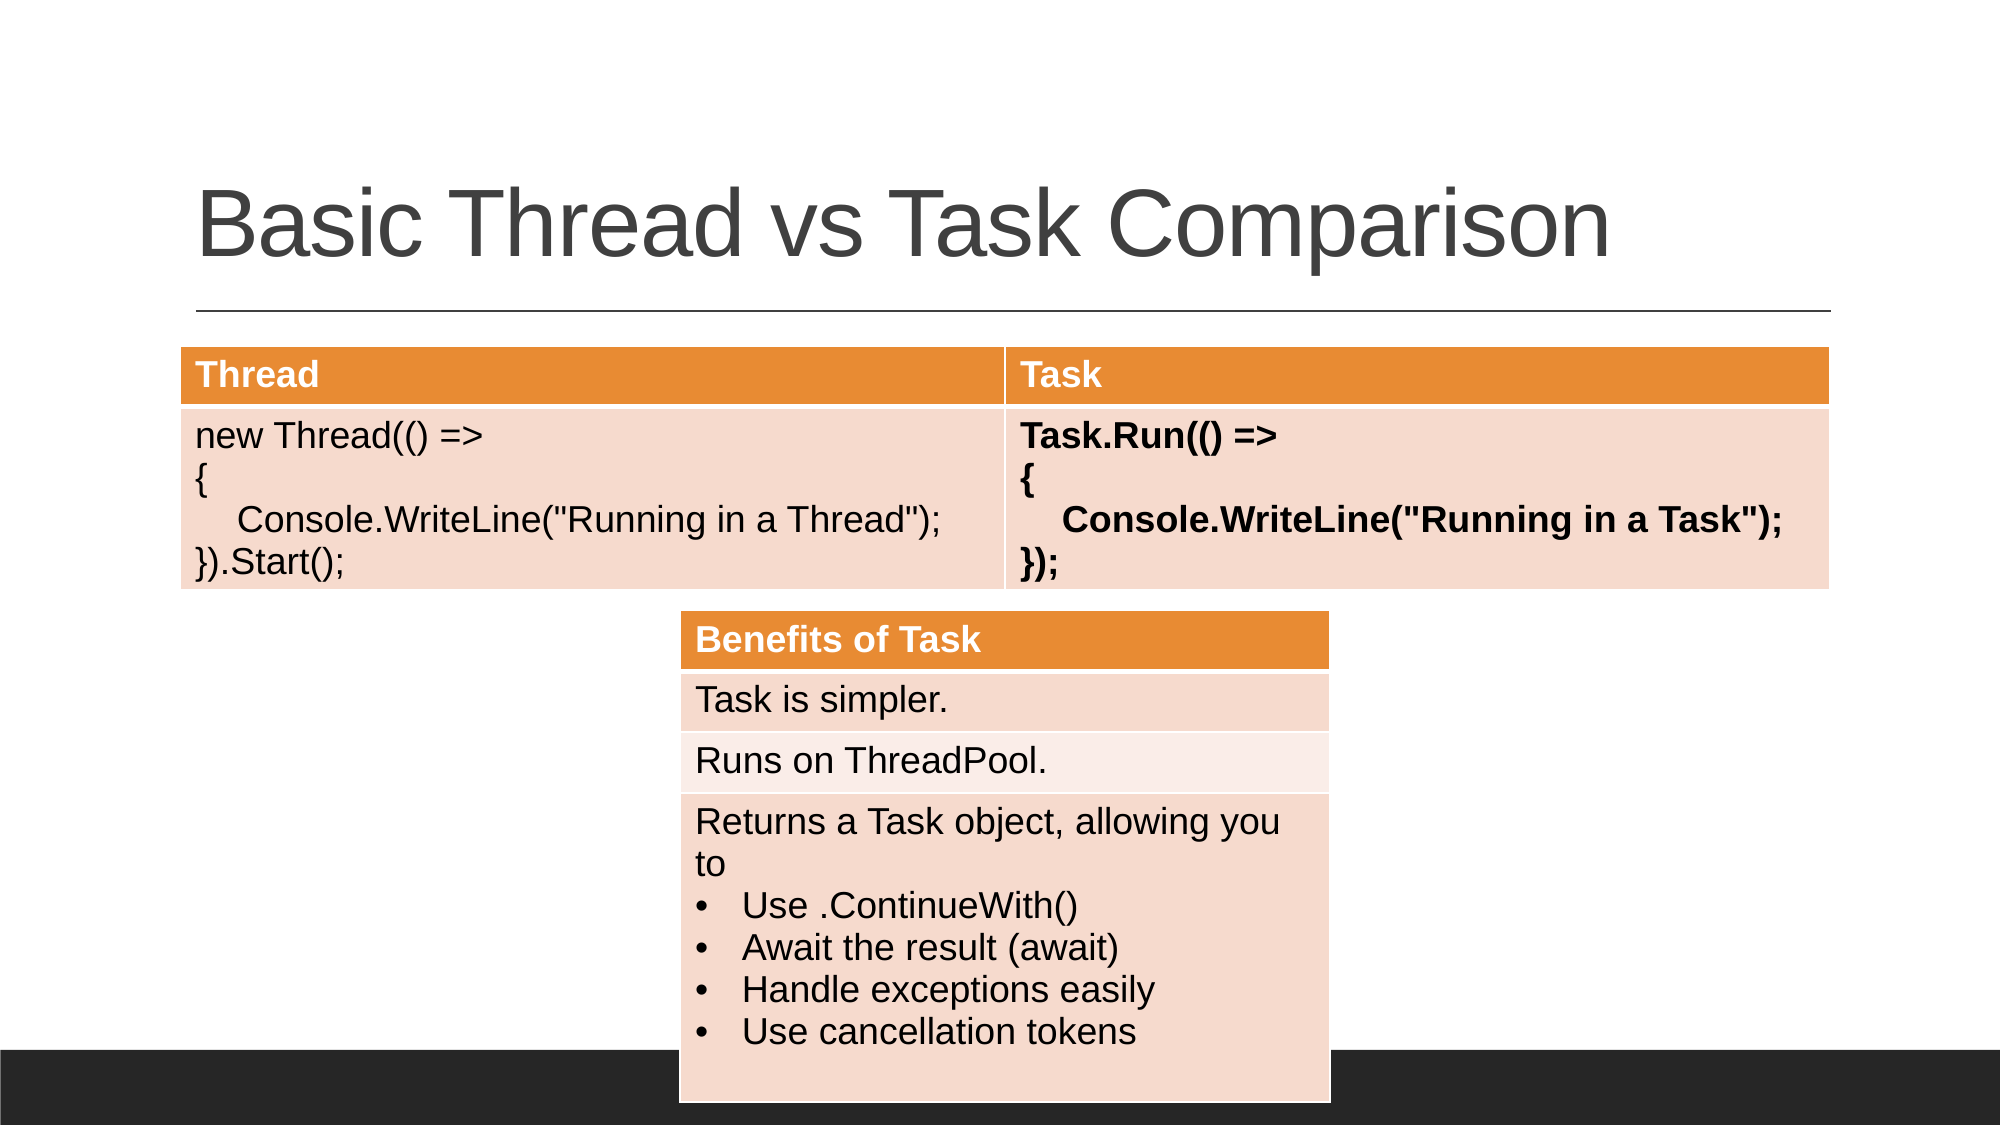

# Basic Thread vs Task Comparison
| Thread | Task |
| --- | --- |
| new Thread(() => { Console.WriteLine("Running in a Thread"); }).Start(); | Task.Run(() => { Console.WriteLine("Running in a Task"); }); |
| Benefits of Task |
| --- |
| Task is simpler. |
| Runs on ThreadPool. |
| Returns a Task object, allowing you to Use .ContinueWith() Await the result (await) Handle exceptions easily Use cancellation tokens |